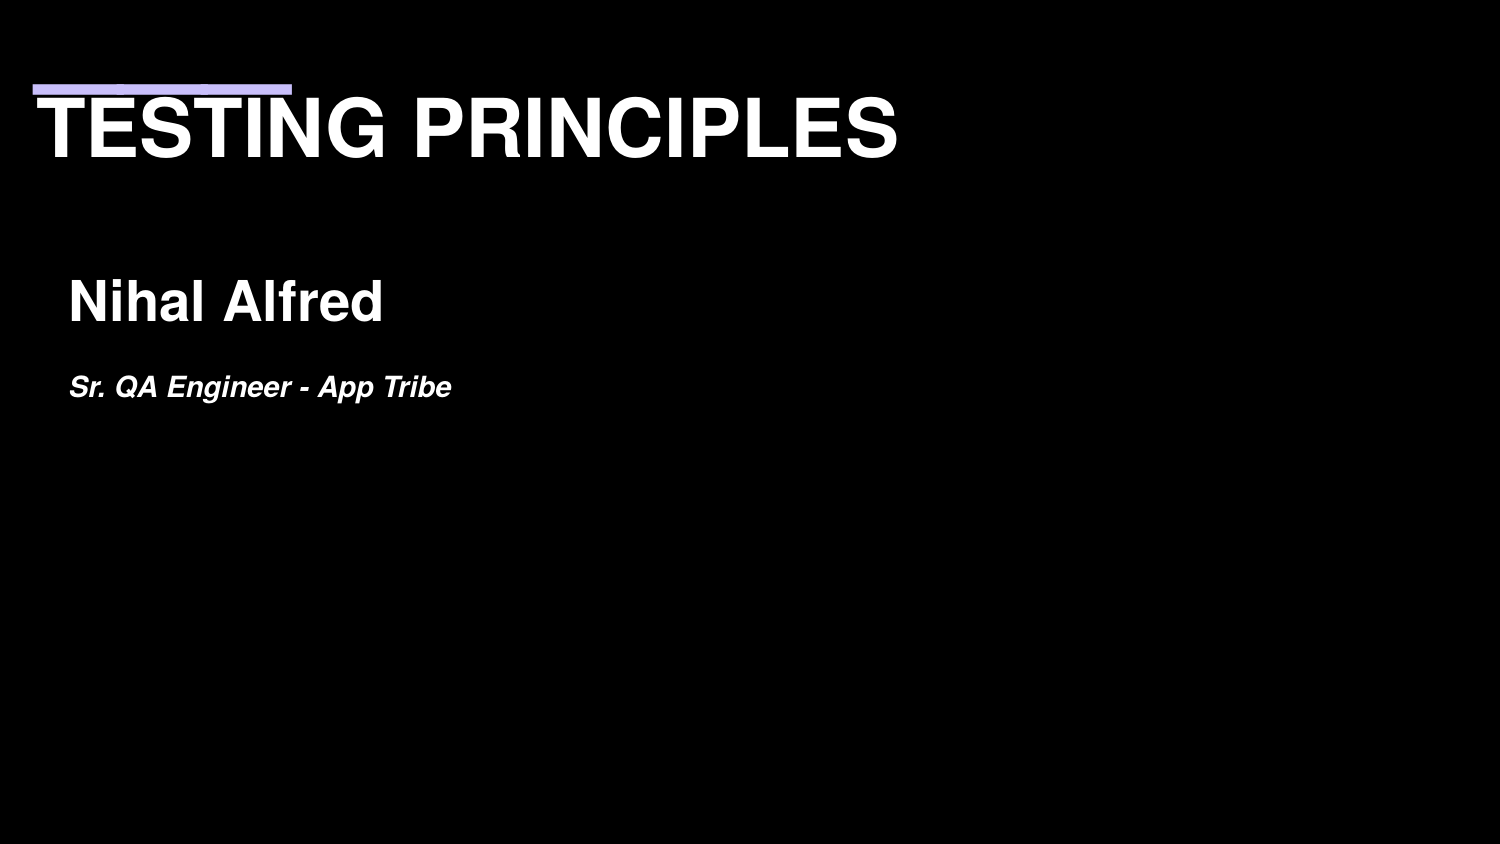

___
TESTING PRINCIPLES
Nihal Alfred

Sr. QA Engineer - App Tribe